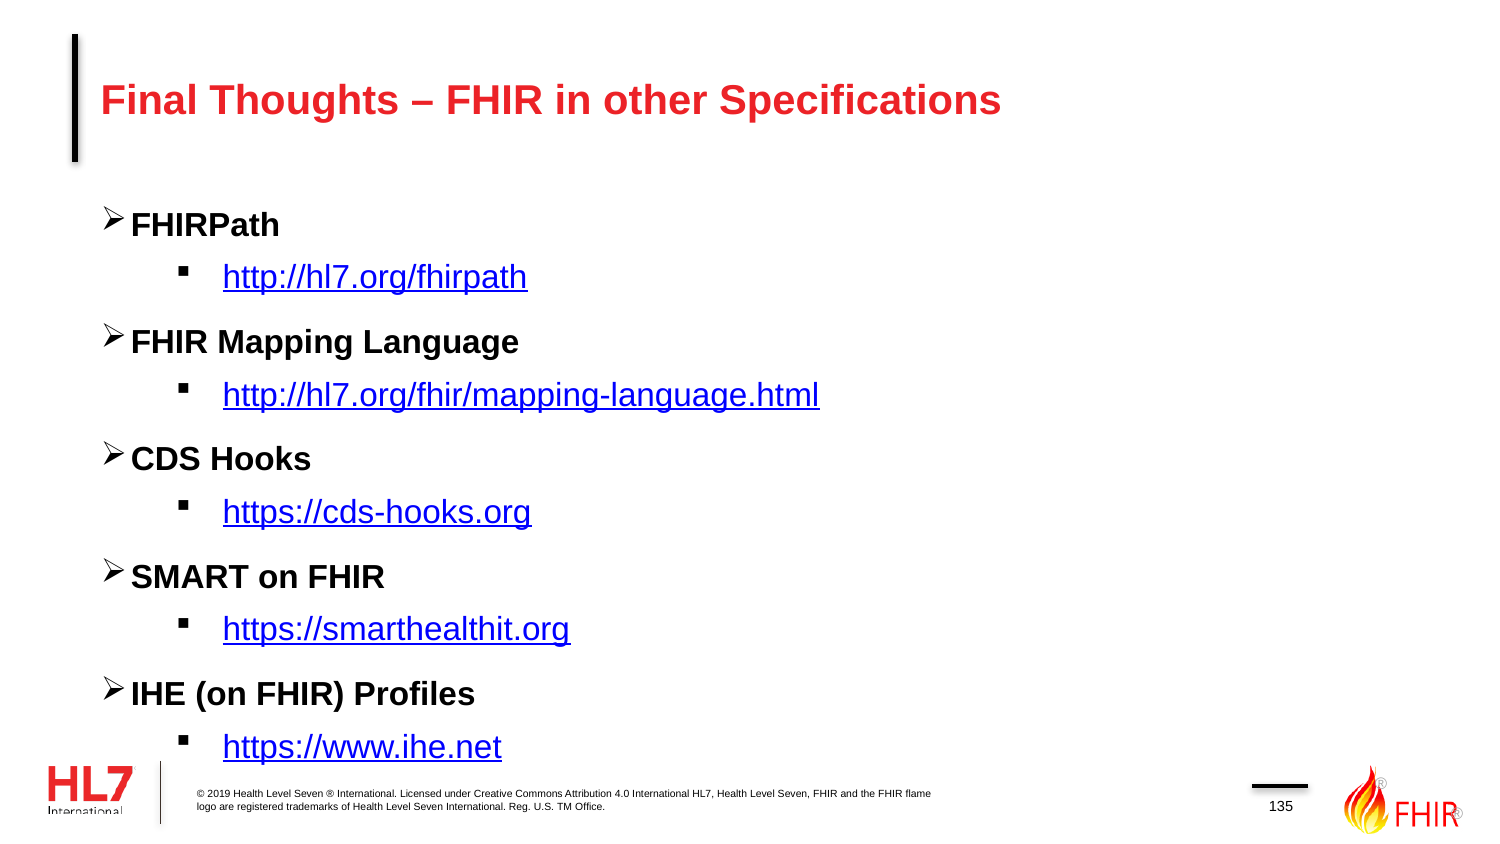

# Final Thoughts – FHIR in other Specifications
FHIRPath
http://hl7.org/fhirpath
FHIR Mapping Language
http://hl7.org/fhir/mapping-language.html
CDS Hooks
https://cds-hooks.org
SMART on FHIR
https://smarthealthit.org
IHE (on FHIR) Profiles
https://www.ihe.net
135
© 2019 Health Level Seven ® International. Licensed under Creative Commons Attribution 4.0 International HL7, Health Level Seven, FHIR and the FHIR flame logo are registered trademarks of Health Level Seven International. Reg. U.S. TM Office.